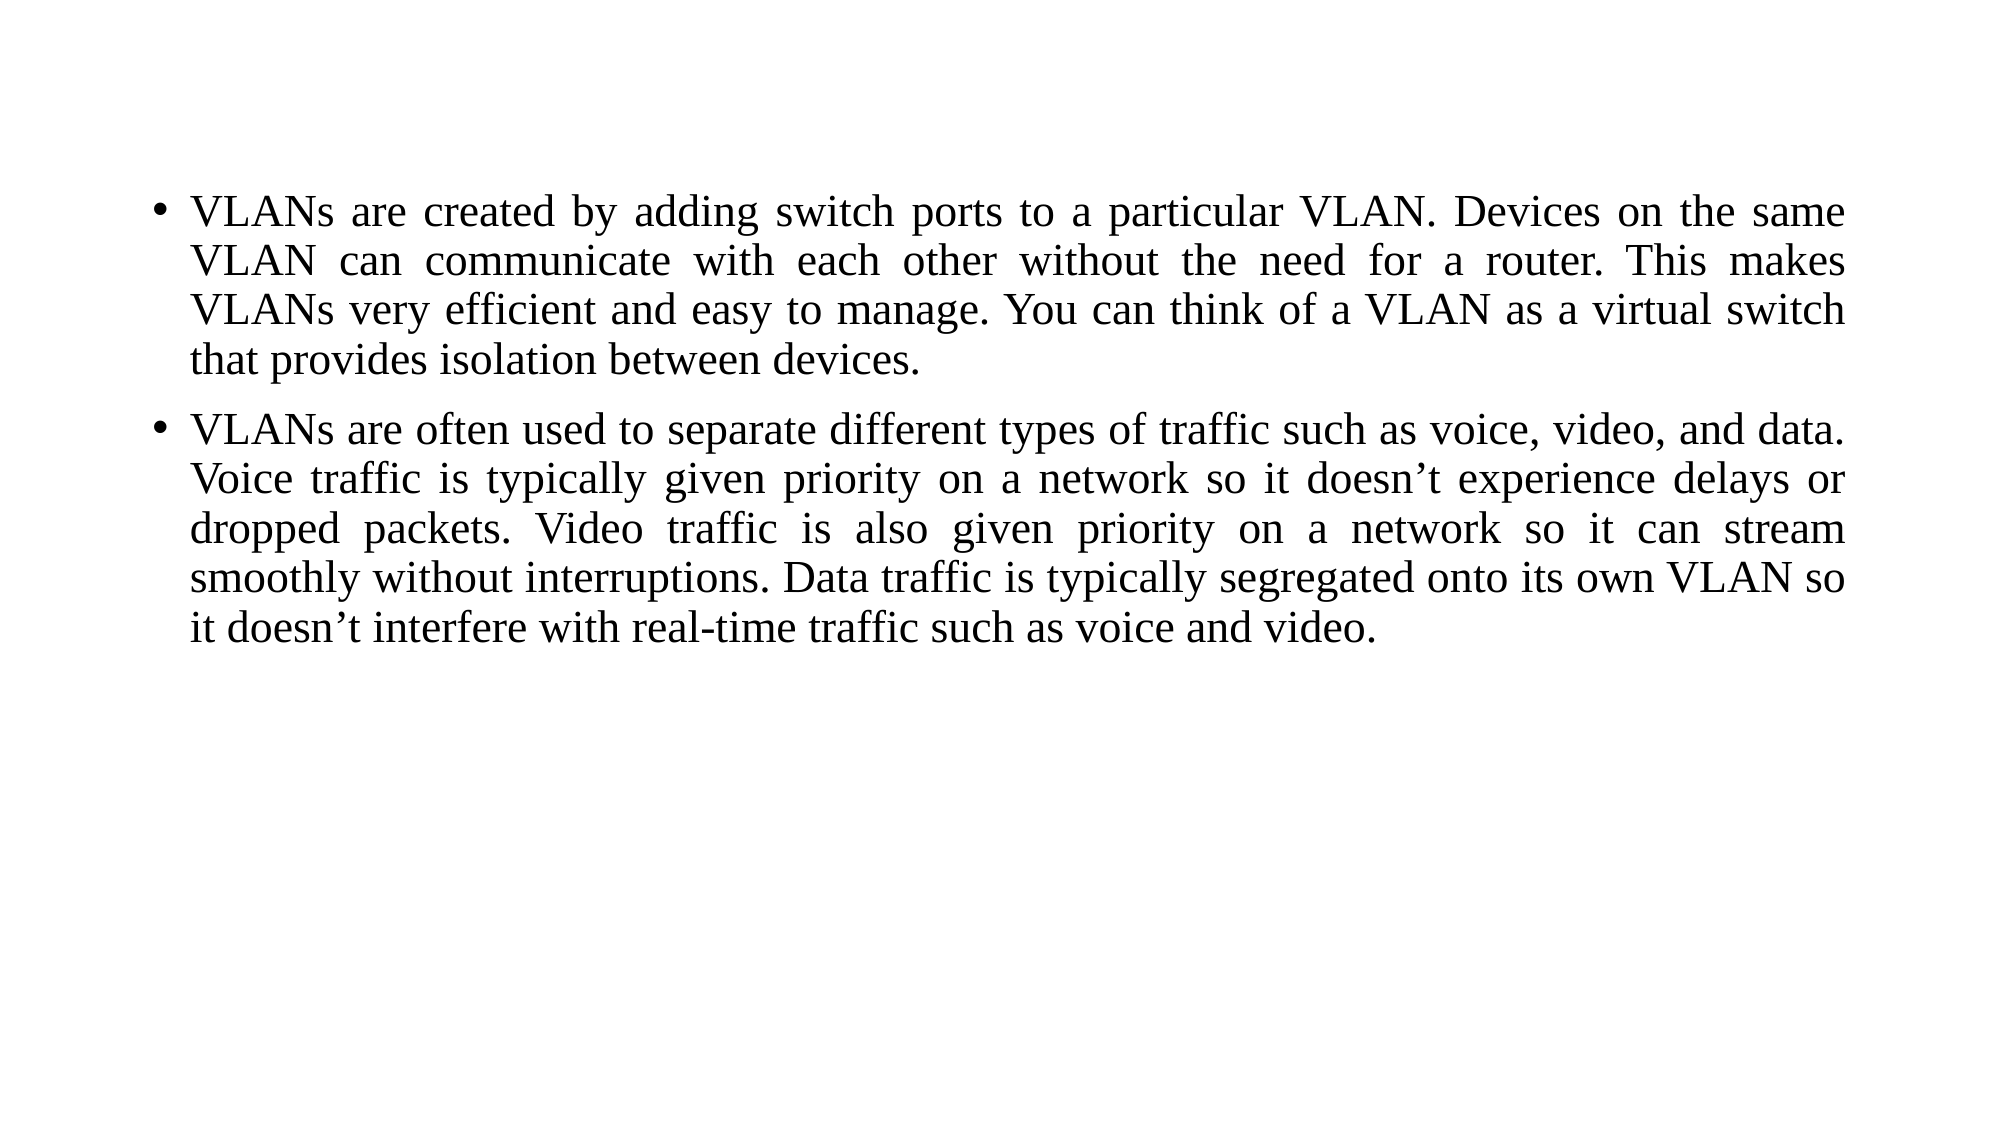

#
VLANs are created by adding switch ports to a particular VLAN. Devices on the same VLAN can communicate with each other without the need for a router. This makes VLANs very efficient and easy to manage. You can think of a VLAN as a virtual switch that provides isolation between devices.
VLANs are often used to separate different types of traffic such as voice, video, and data. Voice traffic is typically given priority on a network so it doesn’t experience delays or dropped packets. Video traffic is also given priority on a network so it can stream smoothly without interruptions. Data traffic is typically segregated onto its own VLAN so it doesn’t interfere with real-time traffic such as voice and video.